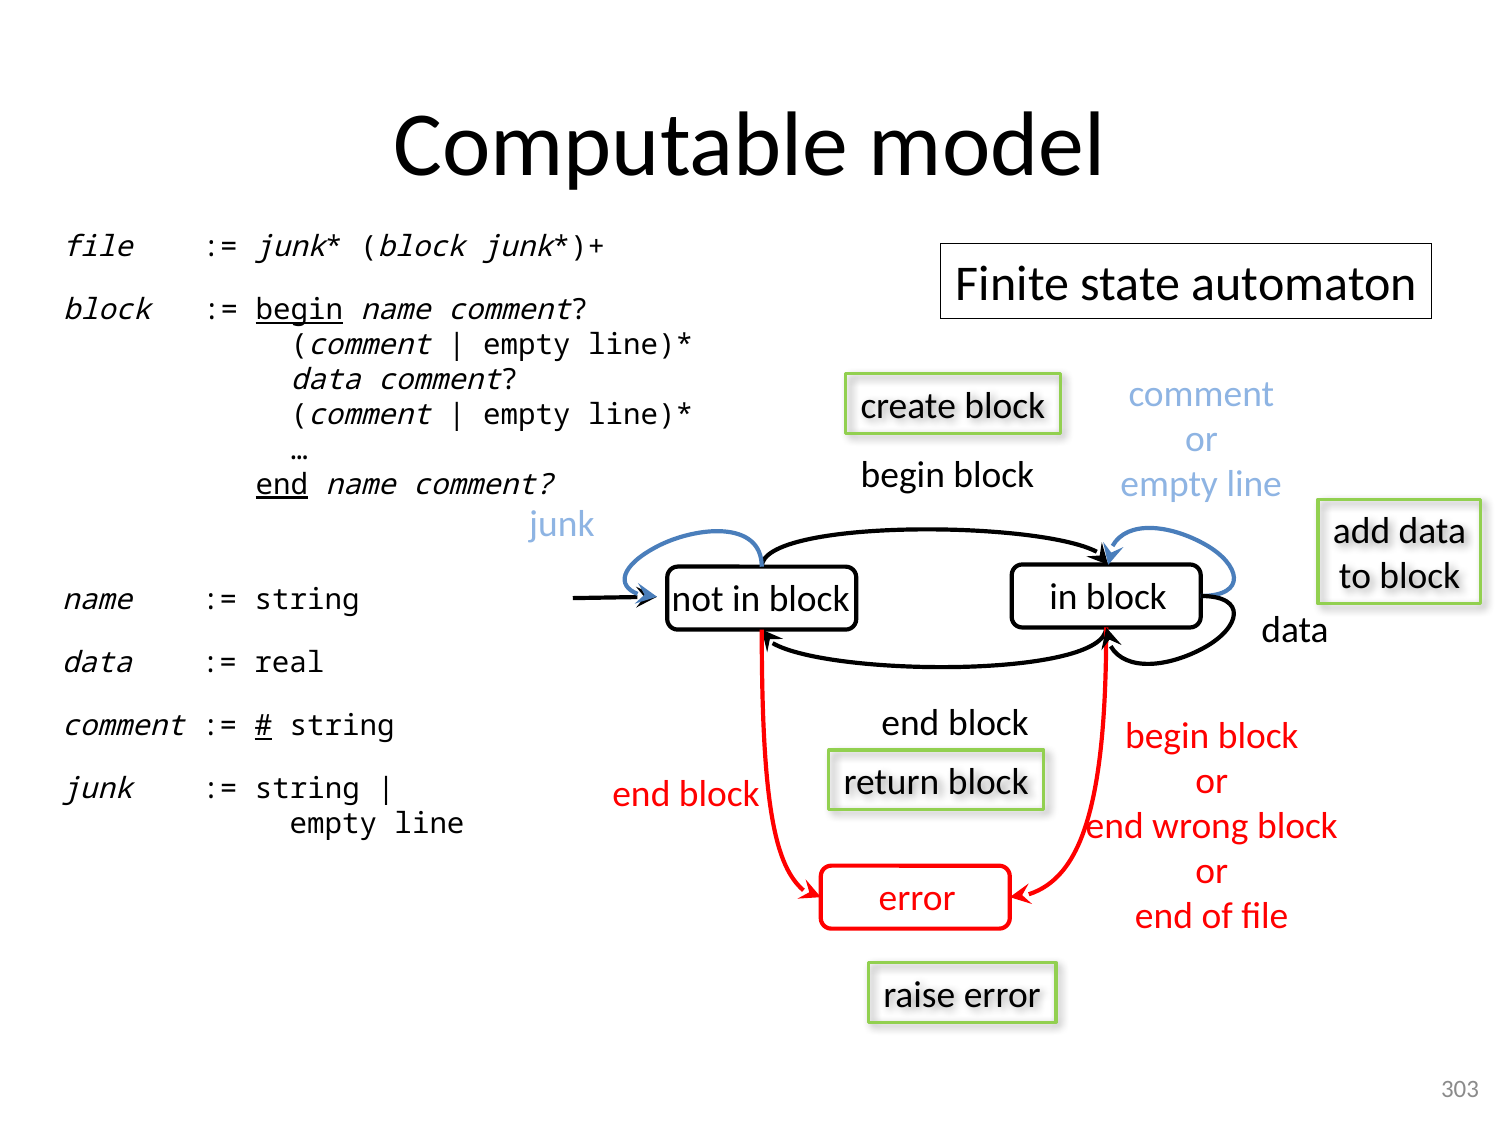

# Computable model
file    := junk* (block junk*)+
Finite state automaton
block   := begin name comment?
             (comment | empty line)*
             data comment?
             (comment | empty line)*
             …
           end name comment?
comment
or
empty line
create block
begin block

in block
junk
add data
to block

not in block
name    := string
data
end block
begin block
or
end wrong block
or
end of file
end block

error
data    := real
comment := # string
return block
junk    := string |
             empty line
raise error
303